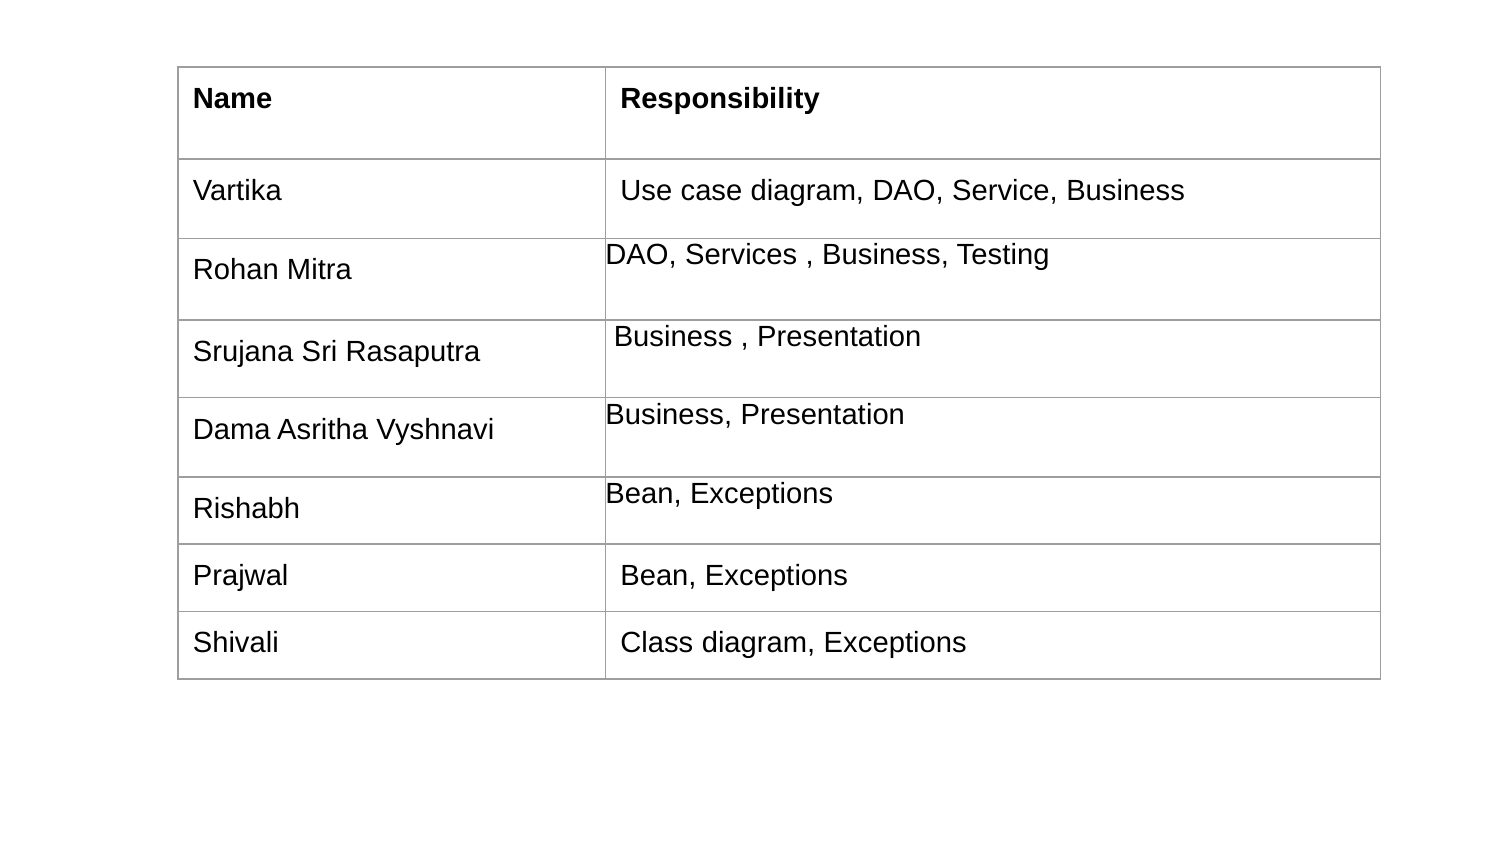

| Name | Responsibility |
| --- | --- |
| Vartika | Use case diagram, DAO, Service, Business |
| Rohan Mitra | DAO, Services , Business, Testing |
| Srujana Sri Rasaputra | Business , Presentation |
| Dama Asritha Vyshnavi | Business, Presentation |
| Rishabh | Bean, Exceptions |
| Prajwal | Bean, Exceptions |
| Shivali | Class diagram, Exceptions |